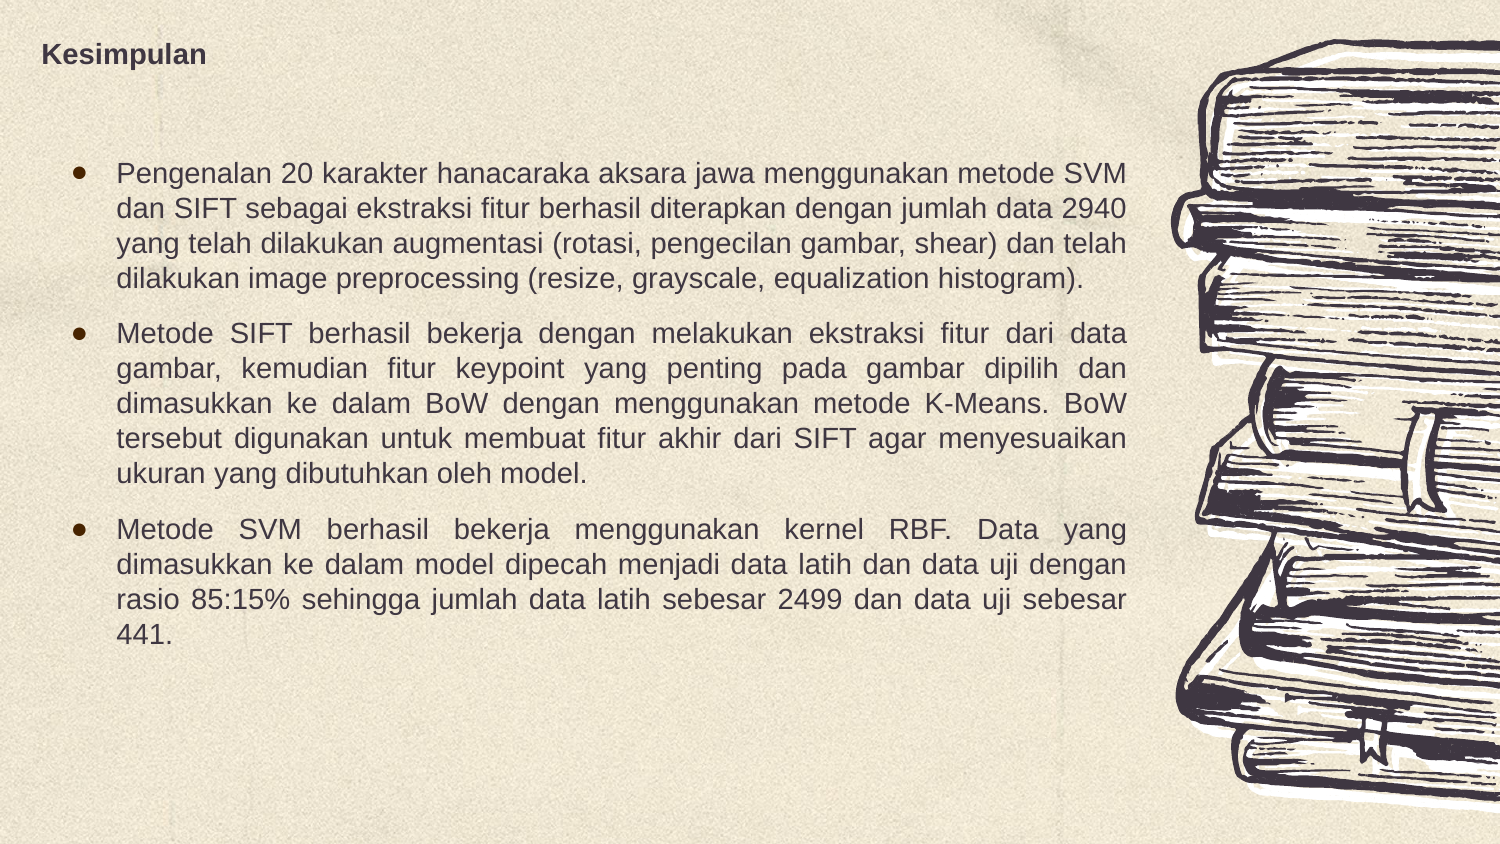

# Kesimpulan

Pengenalan 20 karakter hanacaraka aksara jawa menggunakan metode SVM dan SIFT sebagai ekstraksi fitur berhasil diterapkan dengan jumlah data 2940 yang telah dilakukan augmentasi (rotasi, pengecilan gambar, shear) dan telah dilakukan image preprocessing (resize, grayscale, equalization histogram).
Metode SIFT berhasil bekerja dengan melakukan ekstraksi fitur dari data gambar, kemudian fitur keypoint yang penting pada gambar dipilih dan dimasukkan ke dalam BoW dengan menggunakan metode K-Means. BoW tersebut digunakan untuk membuat fitur akhir dari SIFT agar menyesuaikan ukuran yang dibutuhkan oleh model.
Metode SVM berhasil bekerja menggunakan kernel RBF. Data yang dimasukkan ke dalam model dipecah menjadi data latih dan data uji dengan rasio 85:15% sehingga jumlah data latih sebesar 2499 dan data uji sebesar 441.